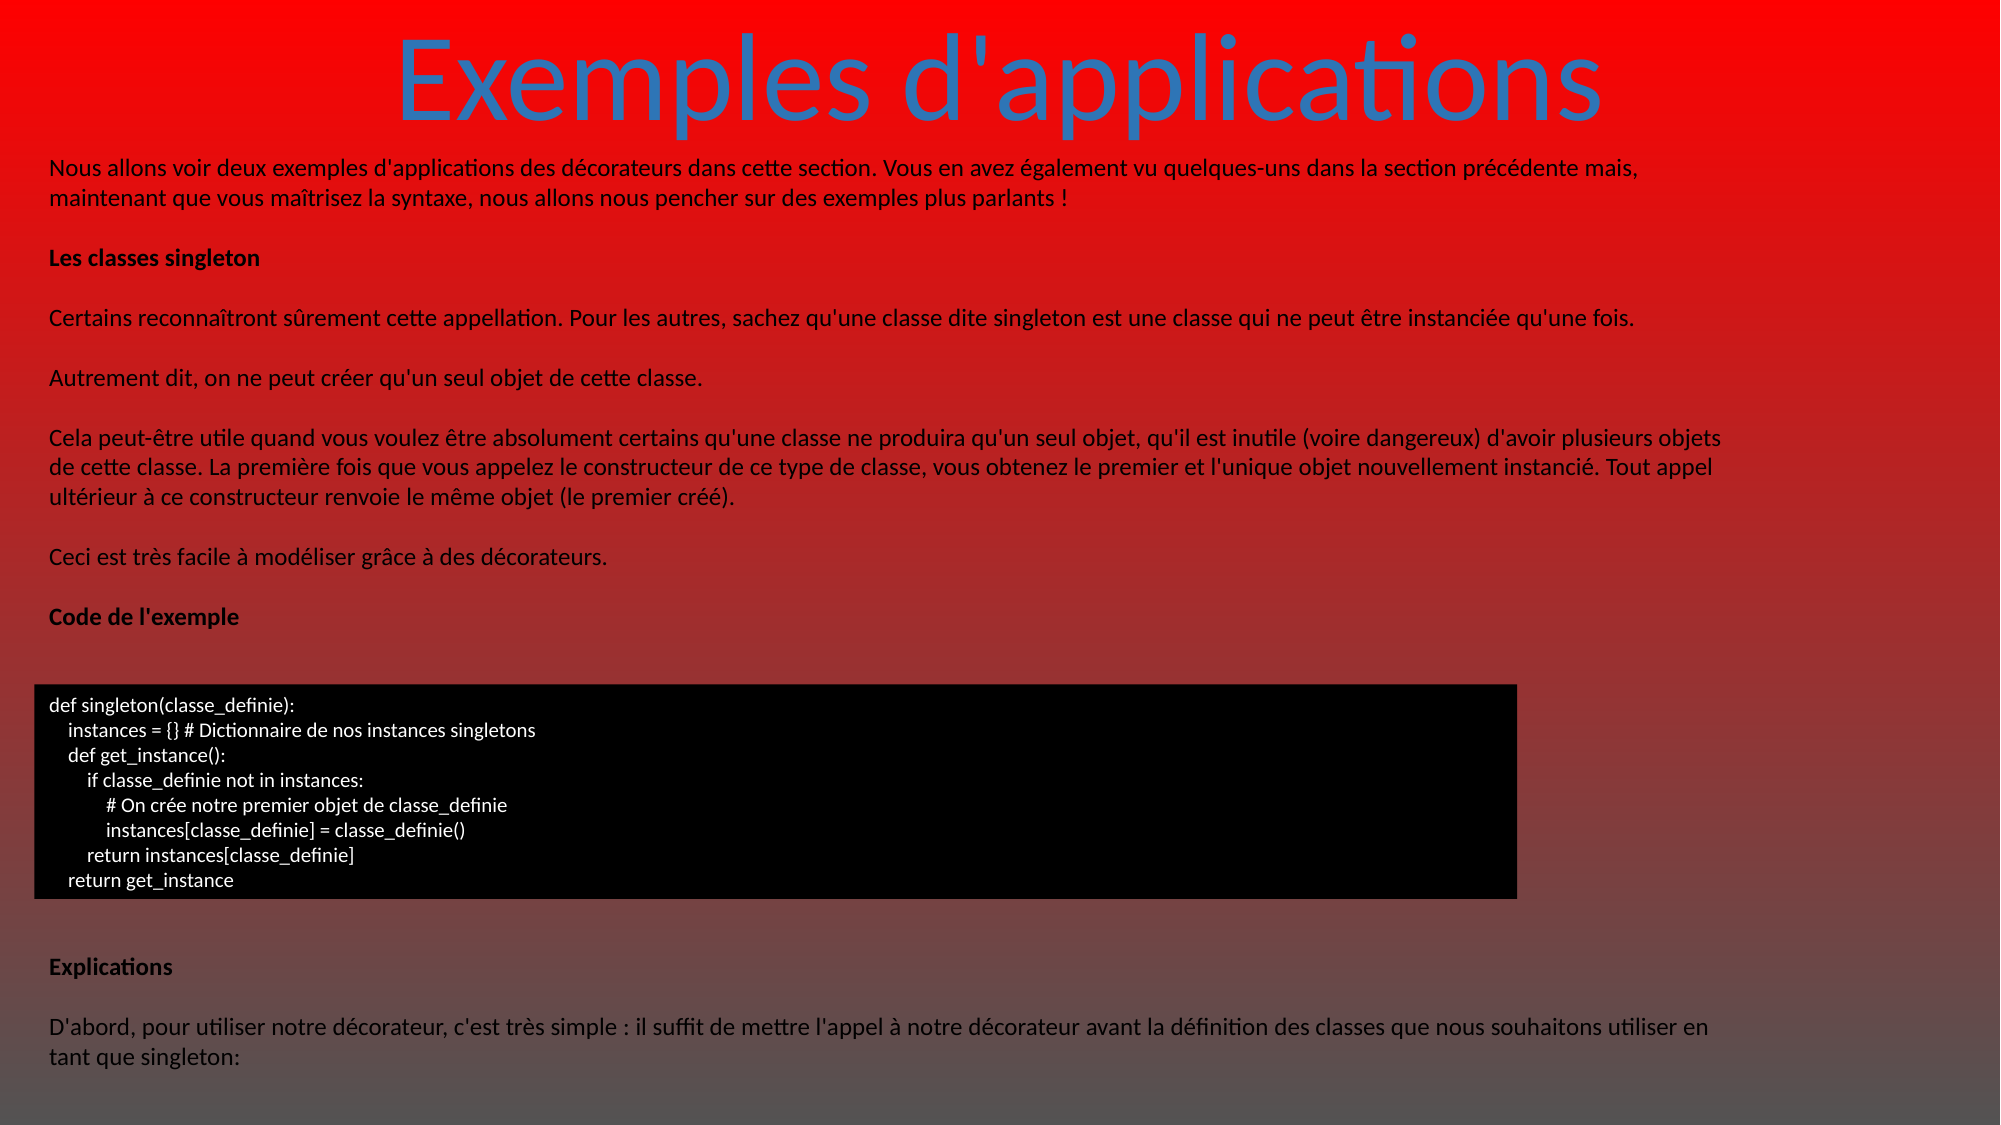

# Exemples d'applications

Nous allons voir deux exemples d'applications des décorateurs dans cette section. Vous en avez également vu quelques-uns dans la section précédente mais, maintenant que vous maîtrisez la syntaxe, nous allons nous pencher sur des exemples plus parlants !

Les classes singleton

Certains reconnaîtront sûrement cette appellation. Pour les autres, sachez qu'une classe dite singleton est une classe qui ne peut être instanciée qu'une fois.

Autrement dit, on ne peut créer qu'un seul objet de cette classe.

Cela peut-être utile quand vous voulez être absolument certains qu'une classe ne produira qu'un seul objet, qu'il est inutile (voire dangereux) d'avoir plusieurs objets de cette classe. La première fois que vous appelez le constructeur de ce type de classe, vous obtenez le premier et l'unique objet nouvellement instancié. Tout appel ultérieur à ce constructeur renvoie le même objet (le premier créé).

Ceci est très facile à modéliser grâce à des décorateurs.

Code de l'exemple

def singleton(classe_definie):
    instances = {} # Dictionnaire de nos instances singletons
    def get_instance():
        if classe_definie not in instances:
            # On crée notre premier objet de classe_definie
            instances[classe_definie] = classe_definie()
        return instances[classe_definie]
    return get_instance
Explications

D'abord, pour utiliser notre décorateur, c'est très simple : il suffit de mettre l'appel à notre décorateur avant la définition des classes que nous souhaitons utiliser en tant que singleton:

407